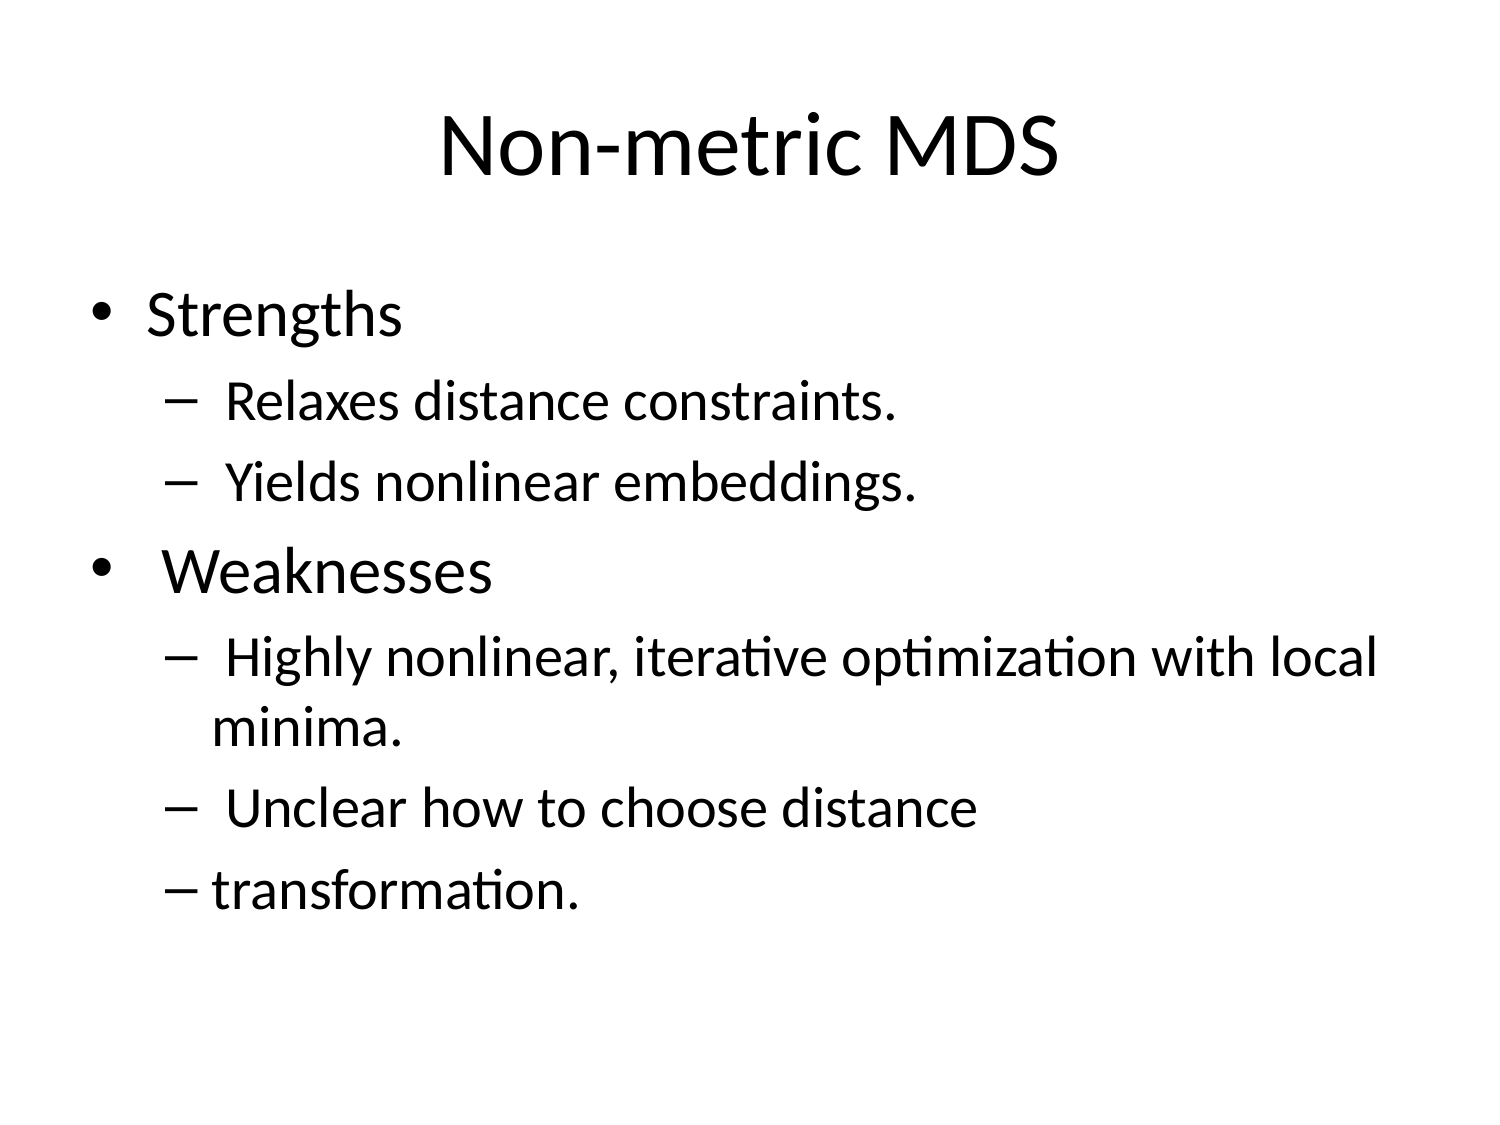

# Non-metric MDS
Strengths
 Relaxes distance constraints.
 Yields nonlinear embeddings.
 Weaknesses
 Highly nonlinear, iterative optimization with local minima.
 Unclear how to choose distance
transformation.